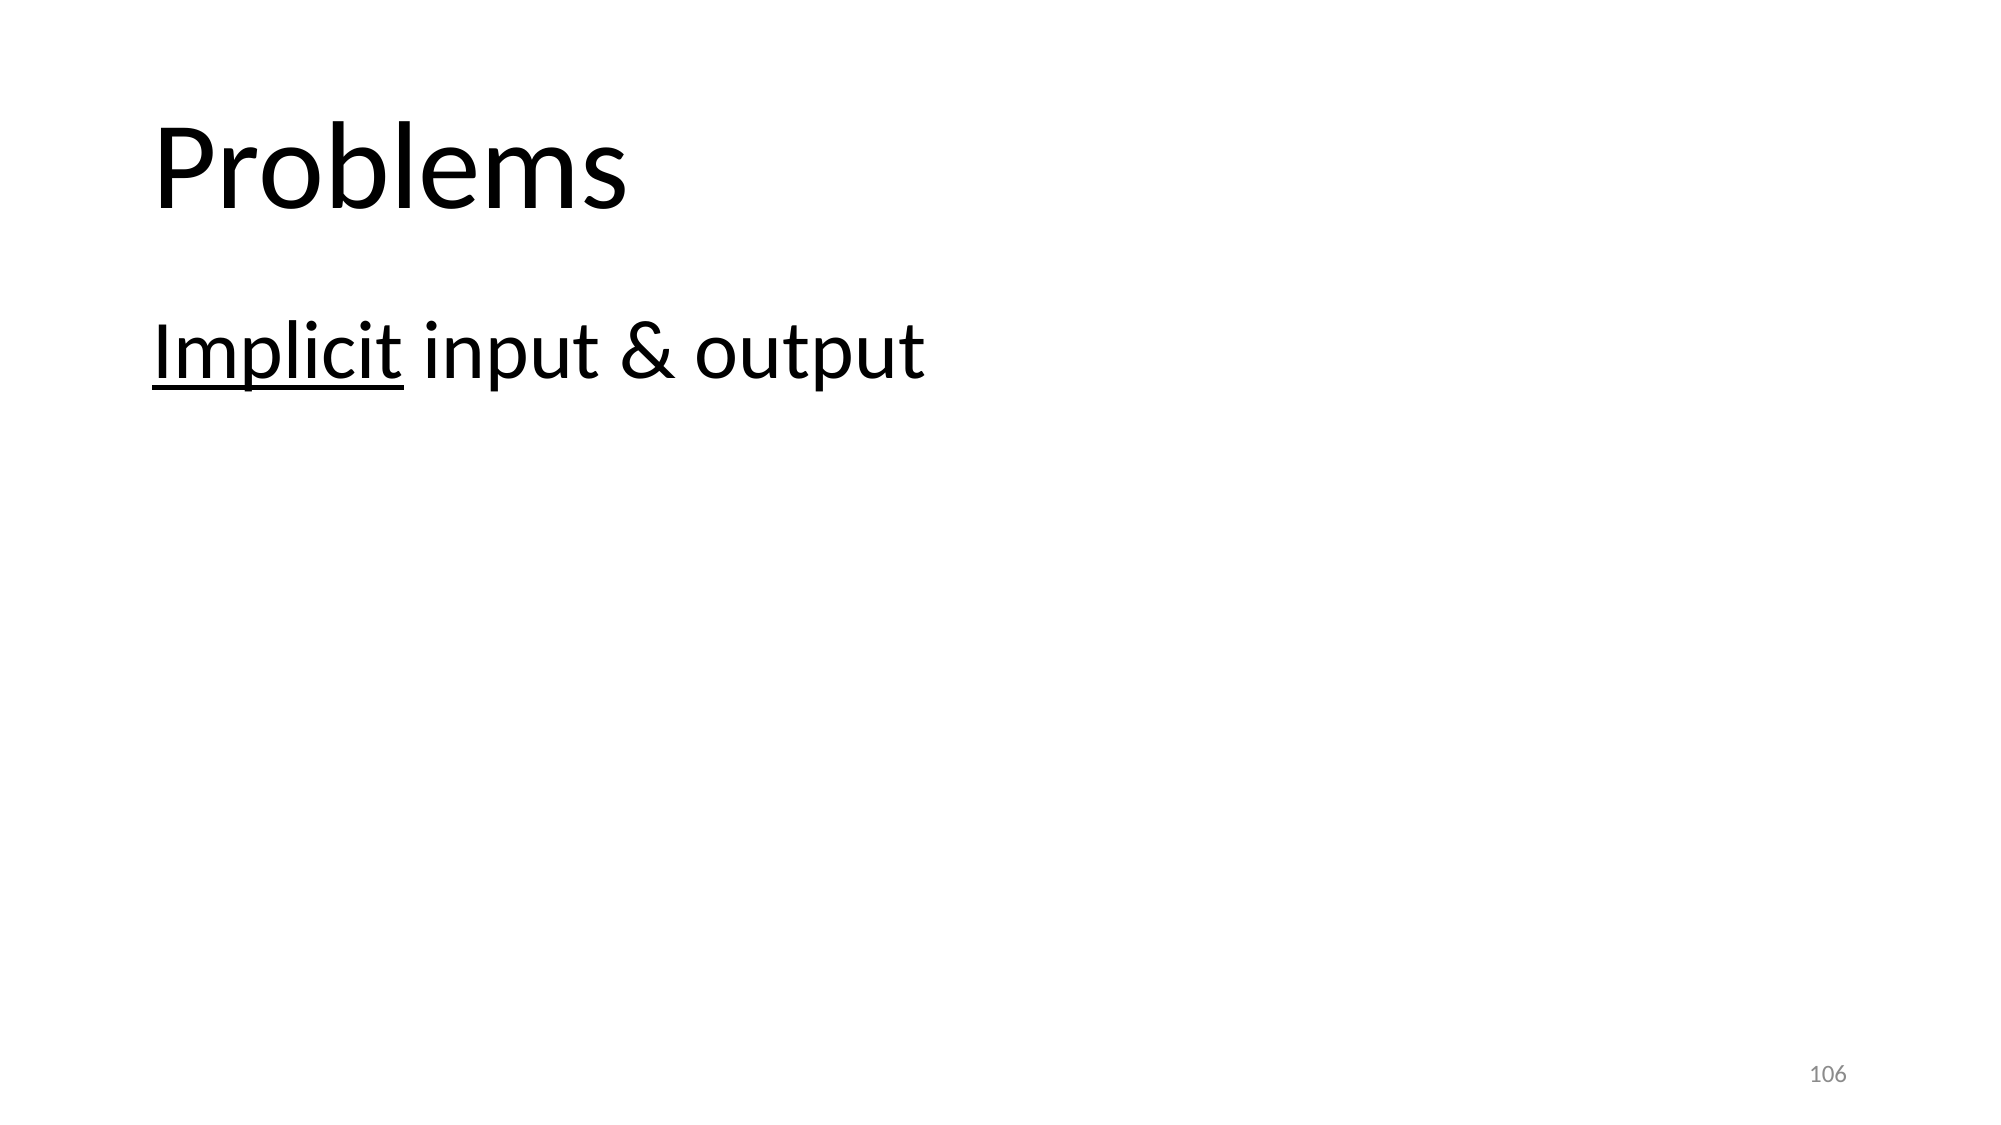

# Problems
Implicit input & output
106